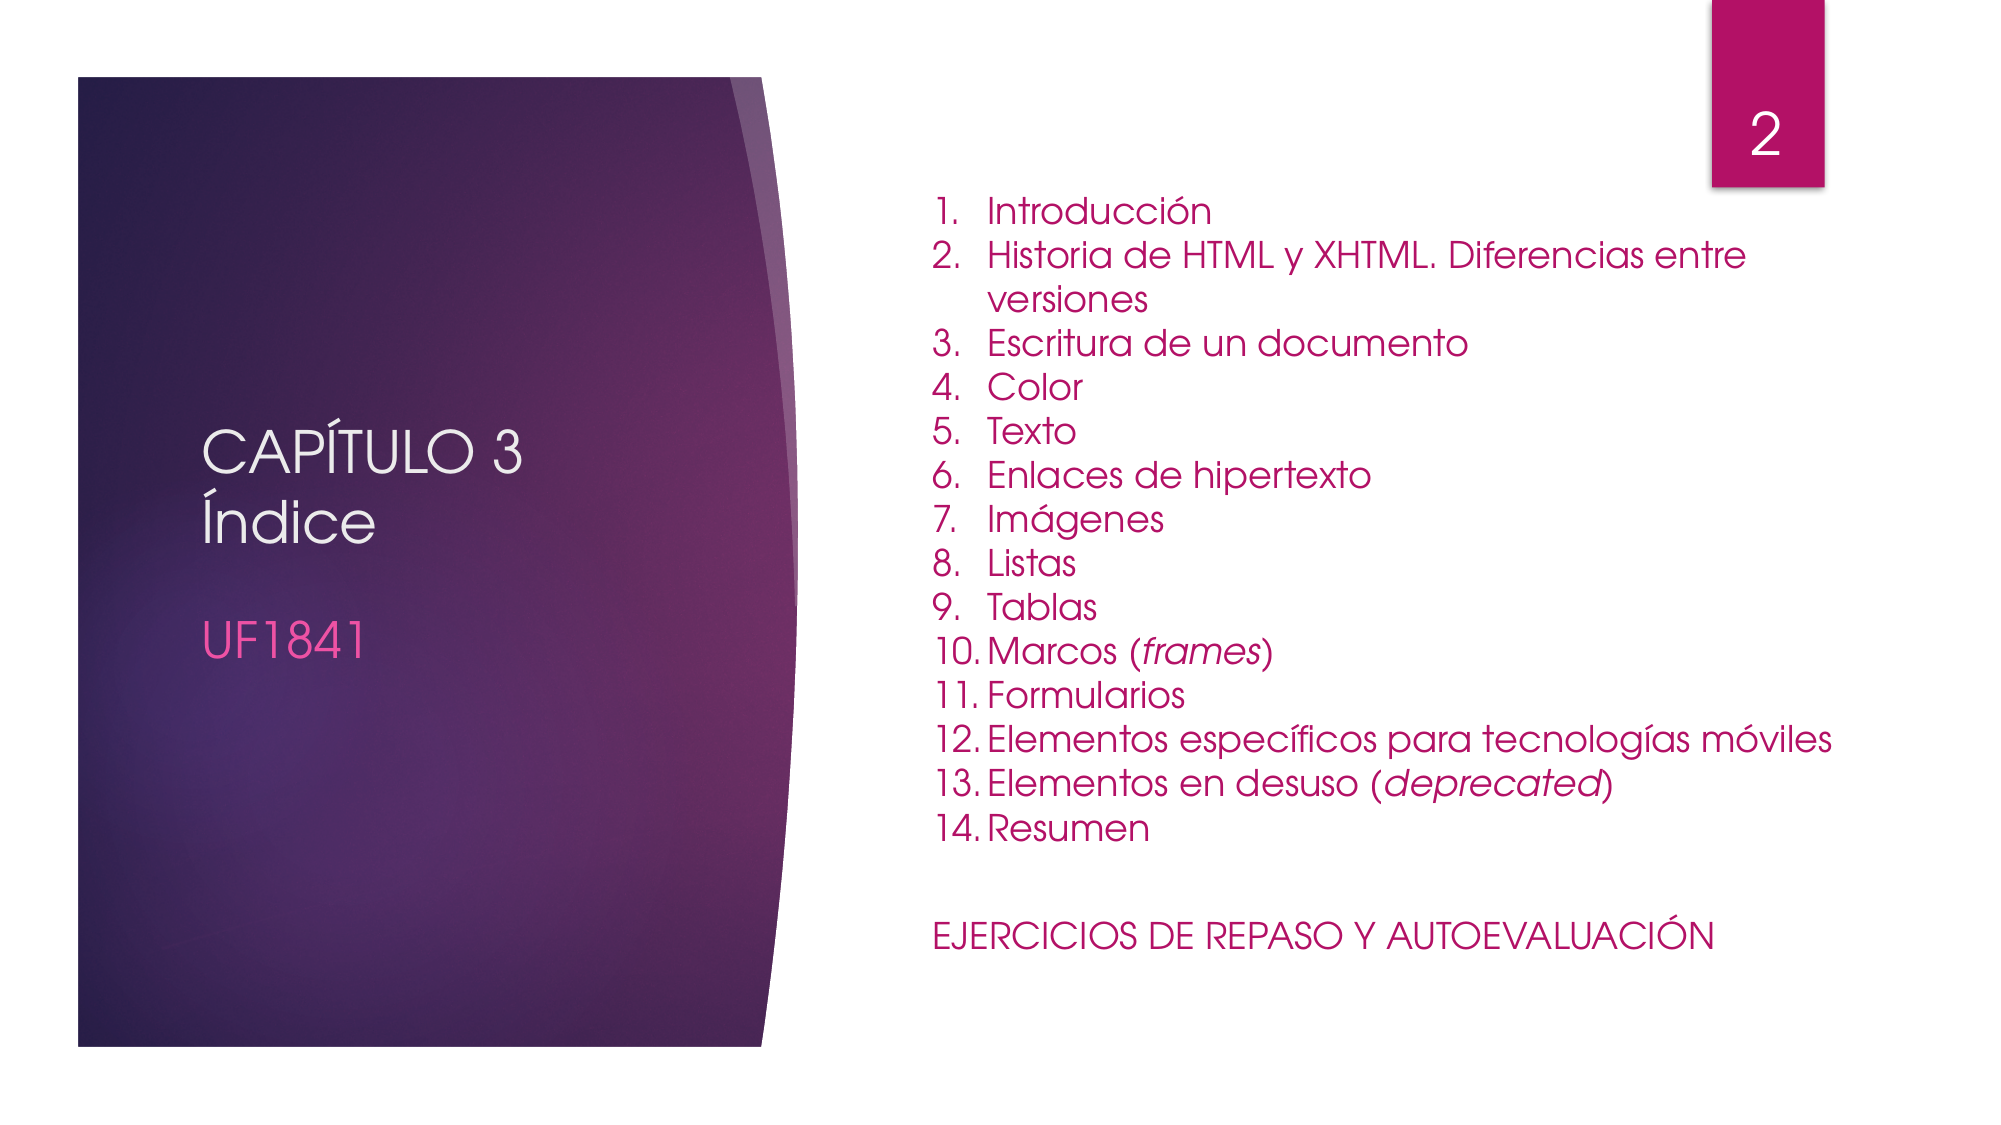

2
Introducción
Historia de HTML y XHTML. Diferencias entre versiones
Escritura de un documento
Color
Texto
Enlaces de hipertexto
Imágenes
Listas
Tablas
Marcos (frames)
Formularios
Elementos específicos para tecnologías móviles
Elementos en desuso (deprecated)
Resumen

EJERCICIOS DE REPASO Y AUTOEVALUACIÓN
# CAPÍTULO 3 Índice
UF1841